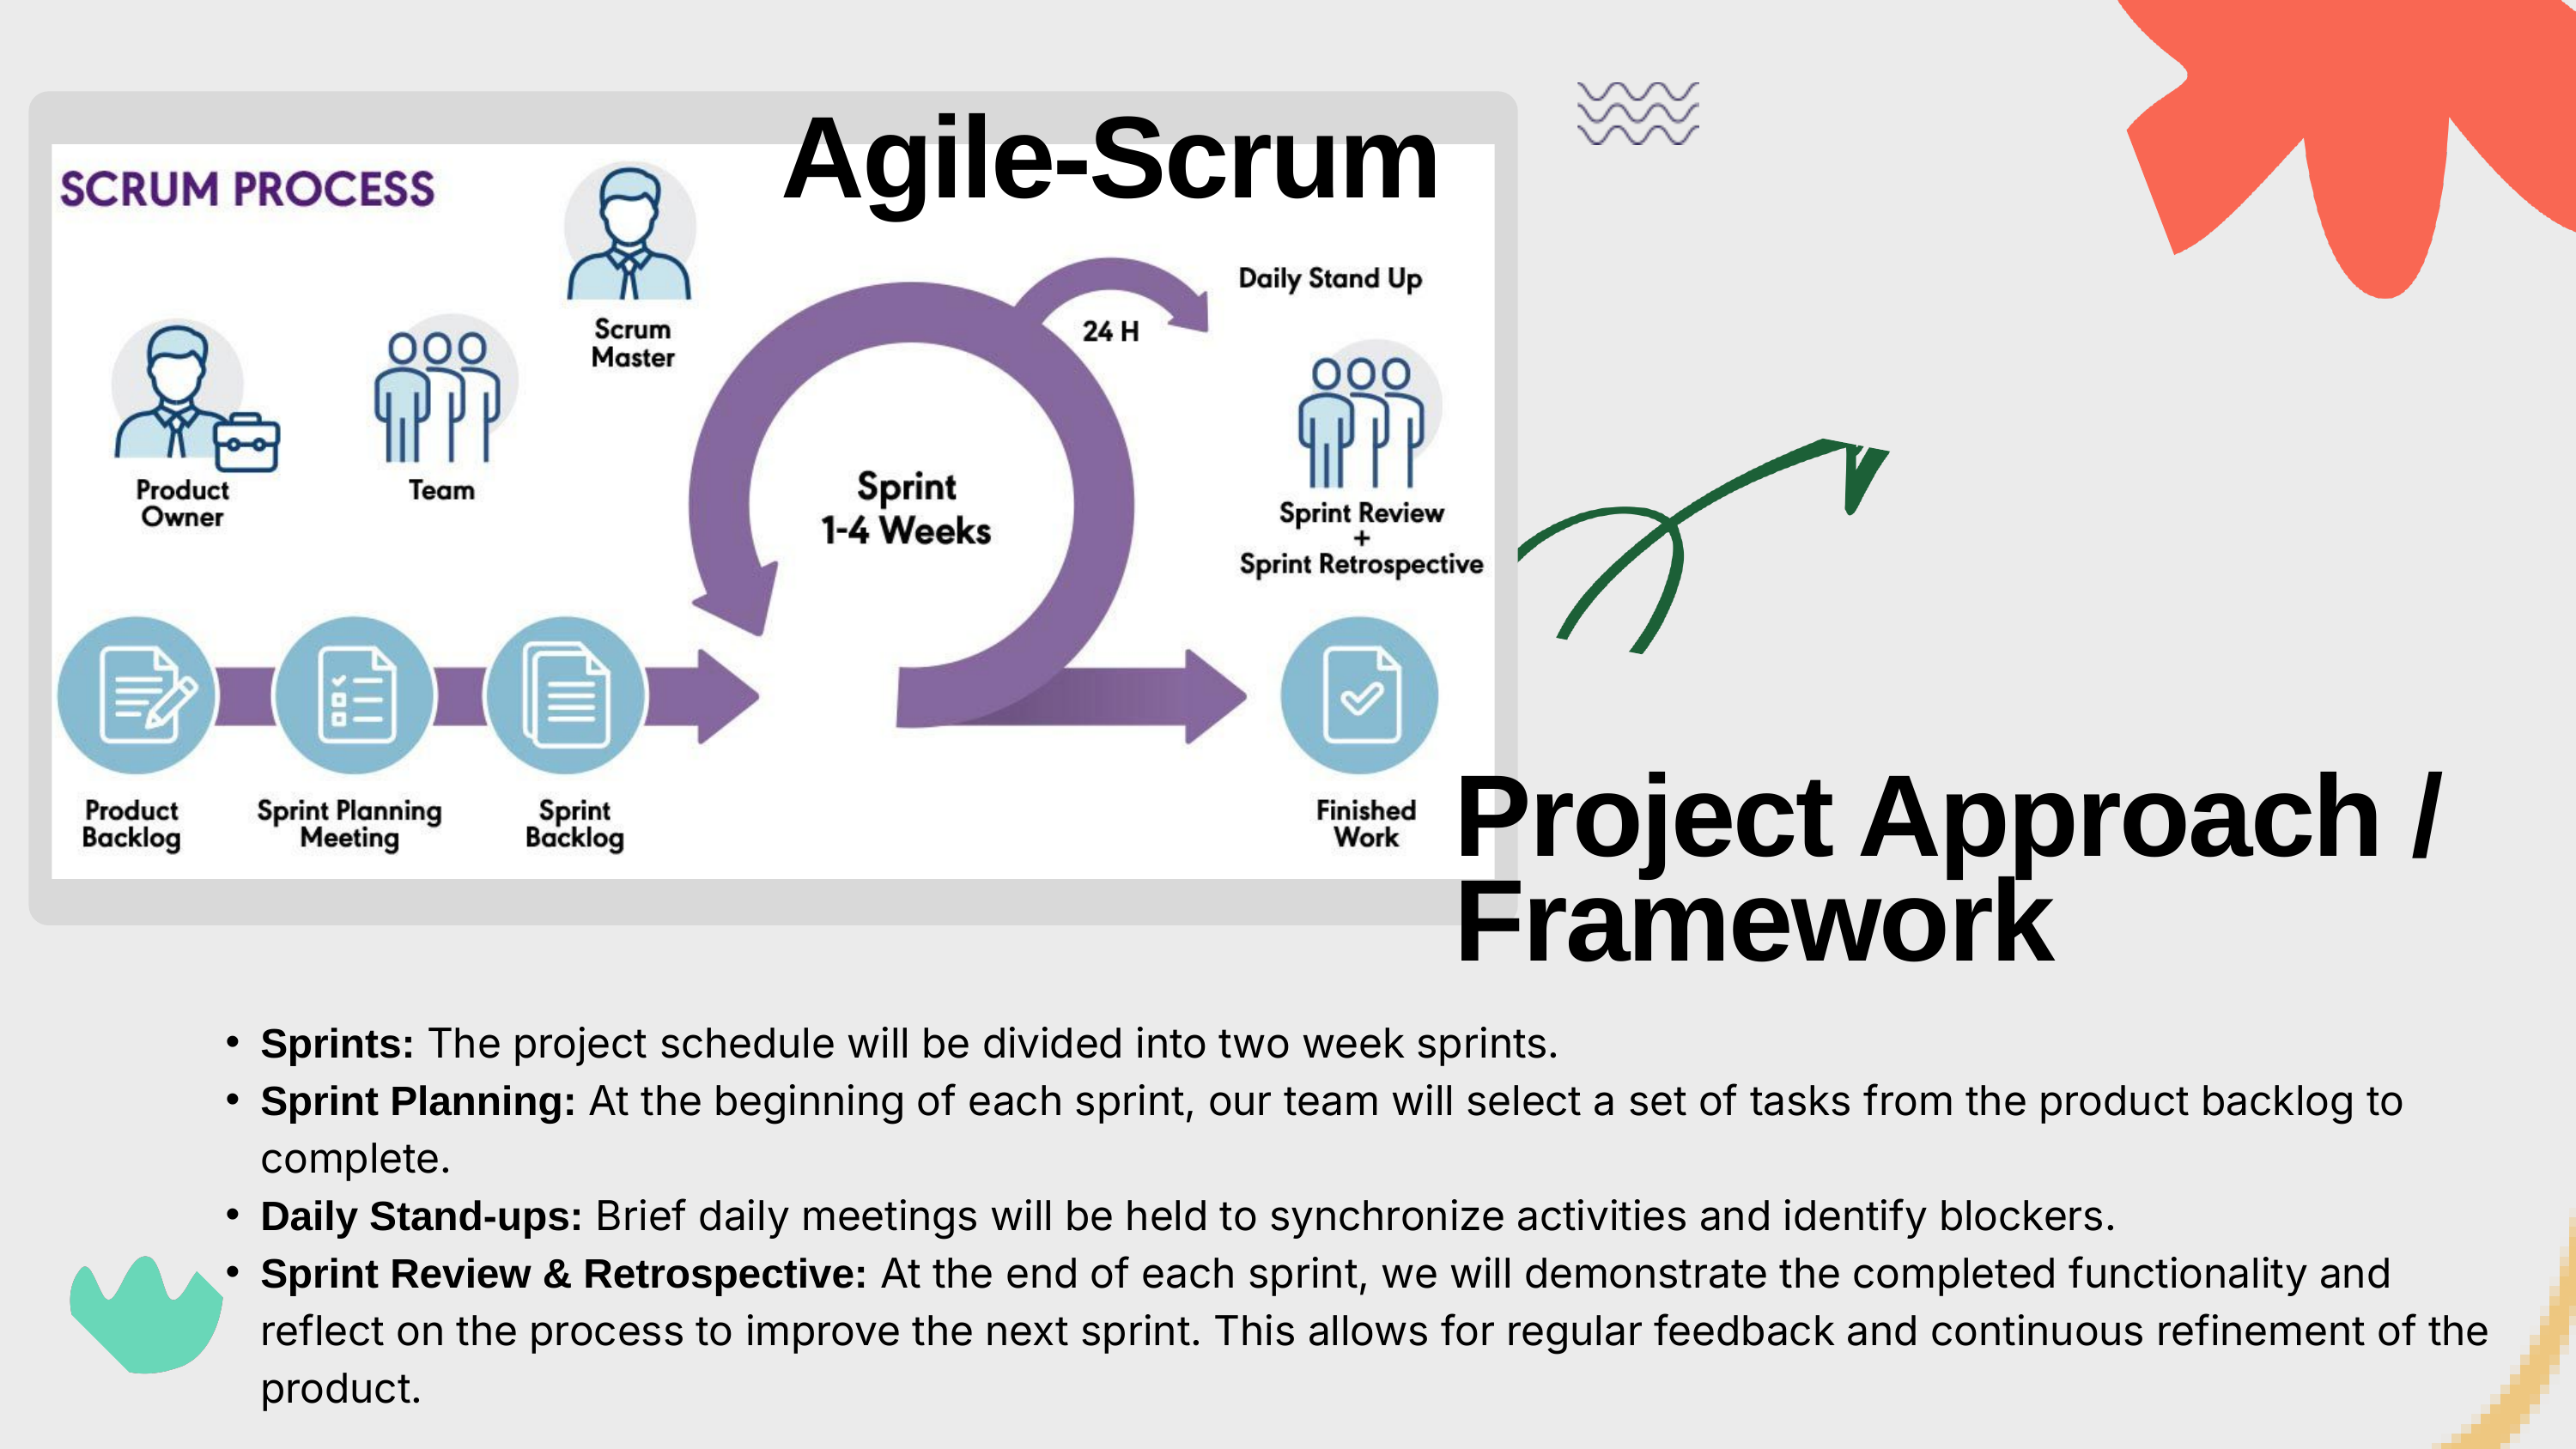

Agile-Scrum

Project Approach / Framework
Sprints: The project schedule will be divided into two week sprints.
Sprint Planning: At the beginning of each sprint, our team will select a set of tasks from the product backlog to complete.
Daily Stand-ups: Brief daily meetings will be held to synchronize activities and identify blockers.
Sprint Review & Retrospective: At the end of each sprint, we will demonstrate the completed functionality and reflect on the process to improve the next sprint. This allows for regular feedback and continuous refinement of the product.